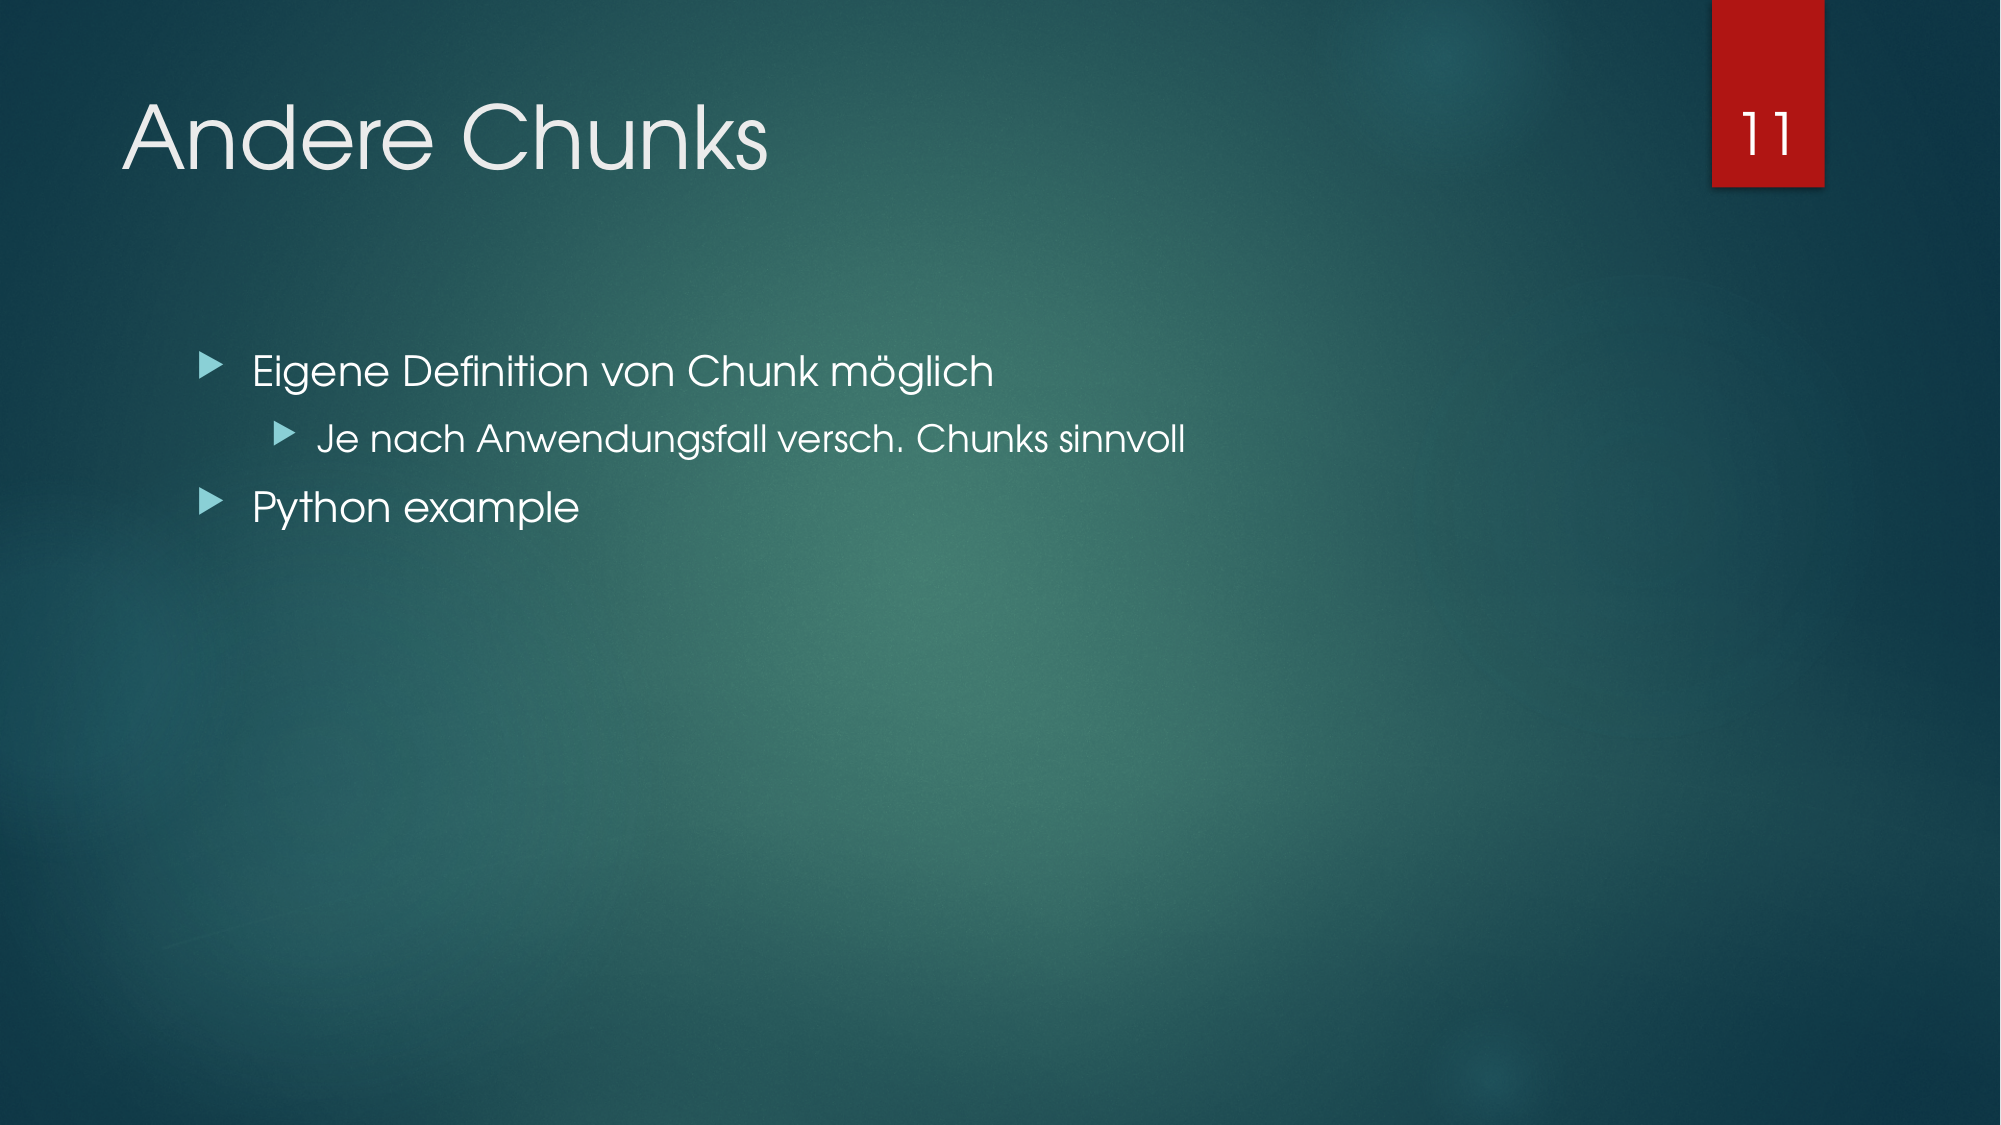

11
# Andere Chunks
Eigene Definition von Chunk möglich
Je nach Anwendungsfall versch. Chunks sinnvoll
Python example